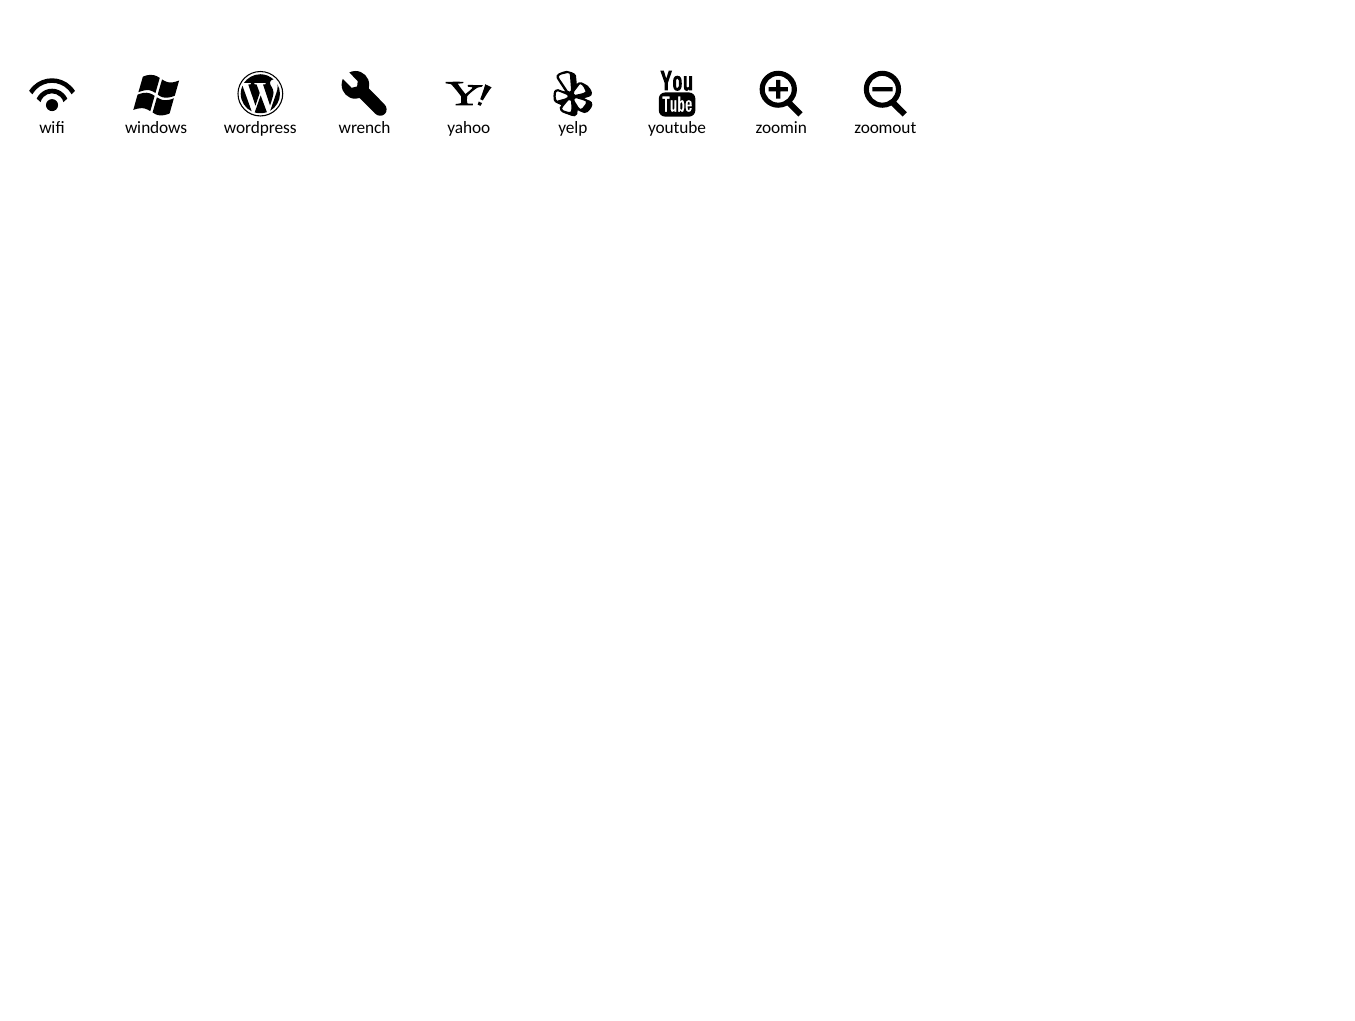

wifi
windows
wordpress
wrench
yahoo
yelp
youtube
zoomin
zoomout